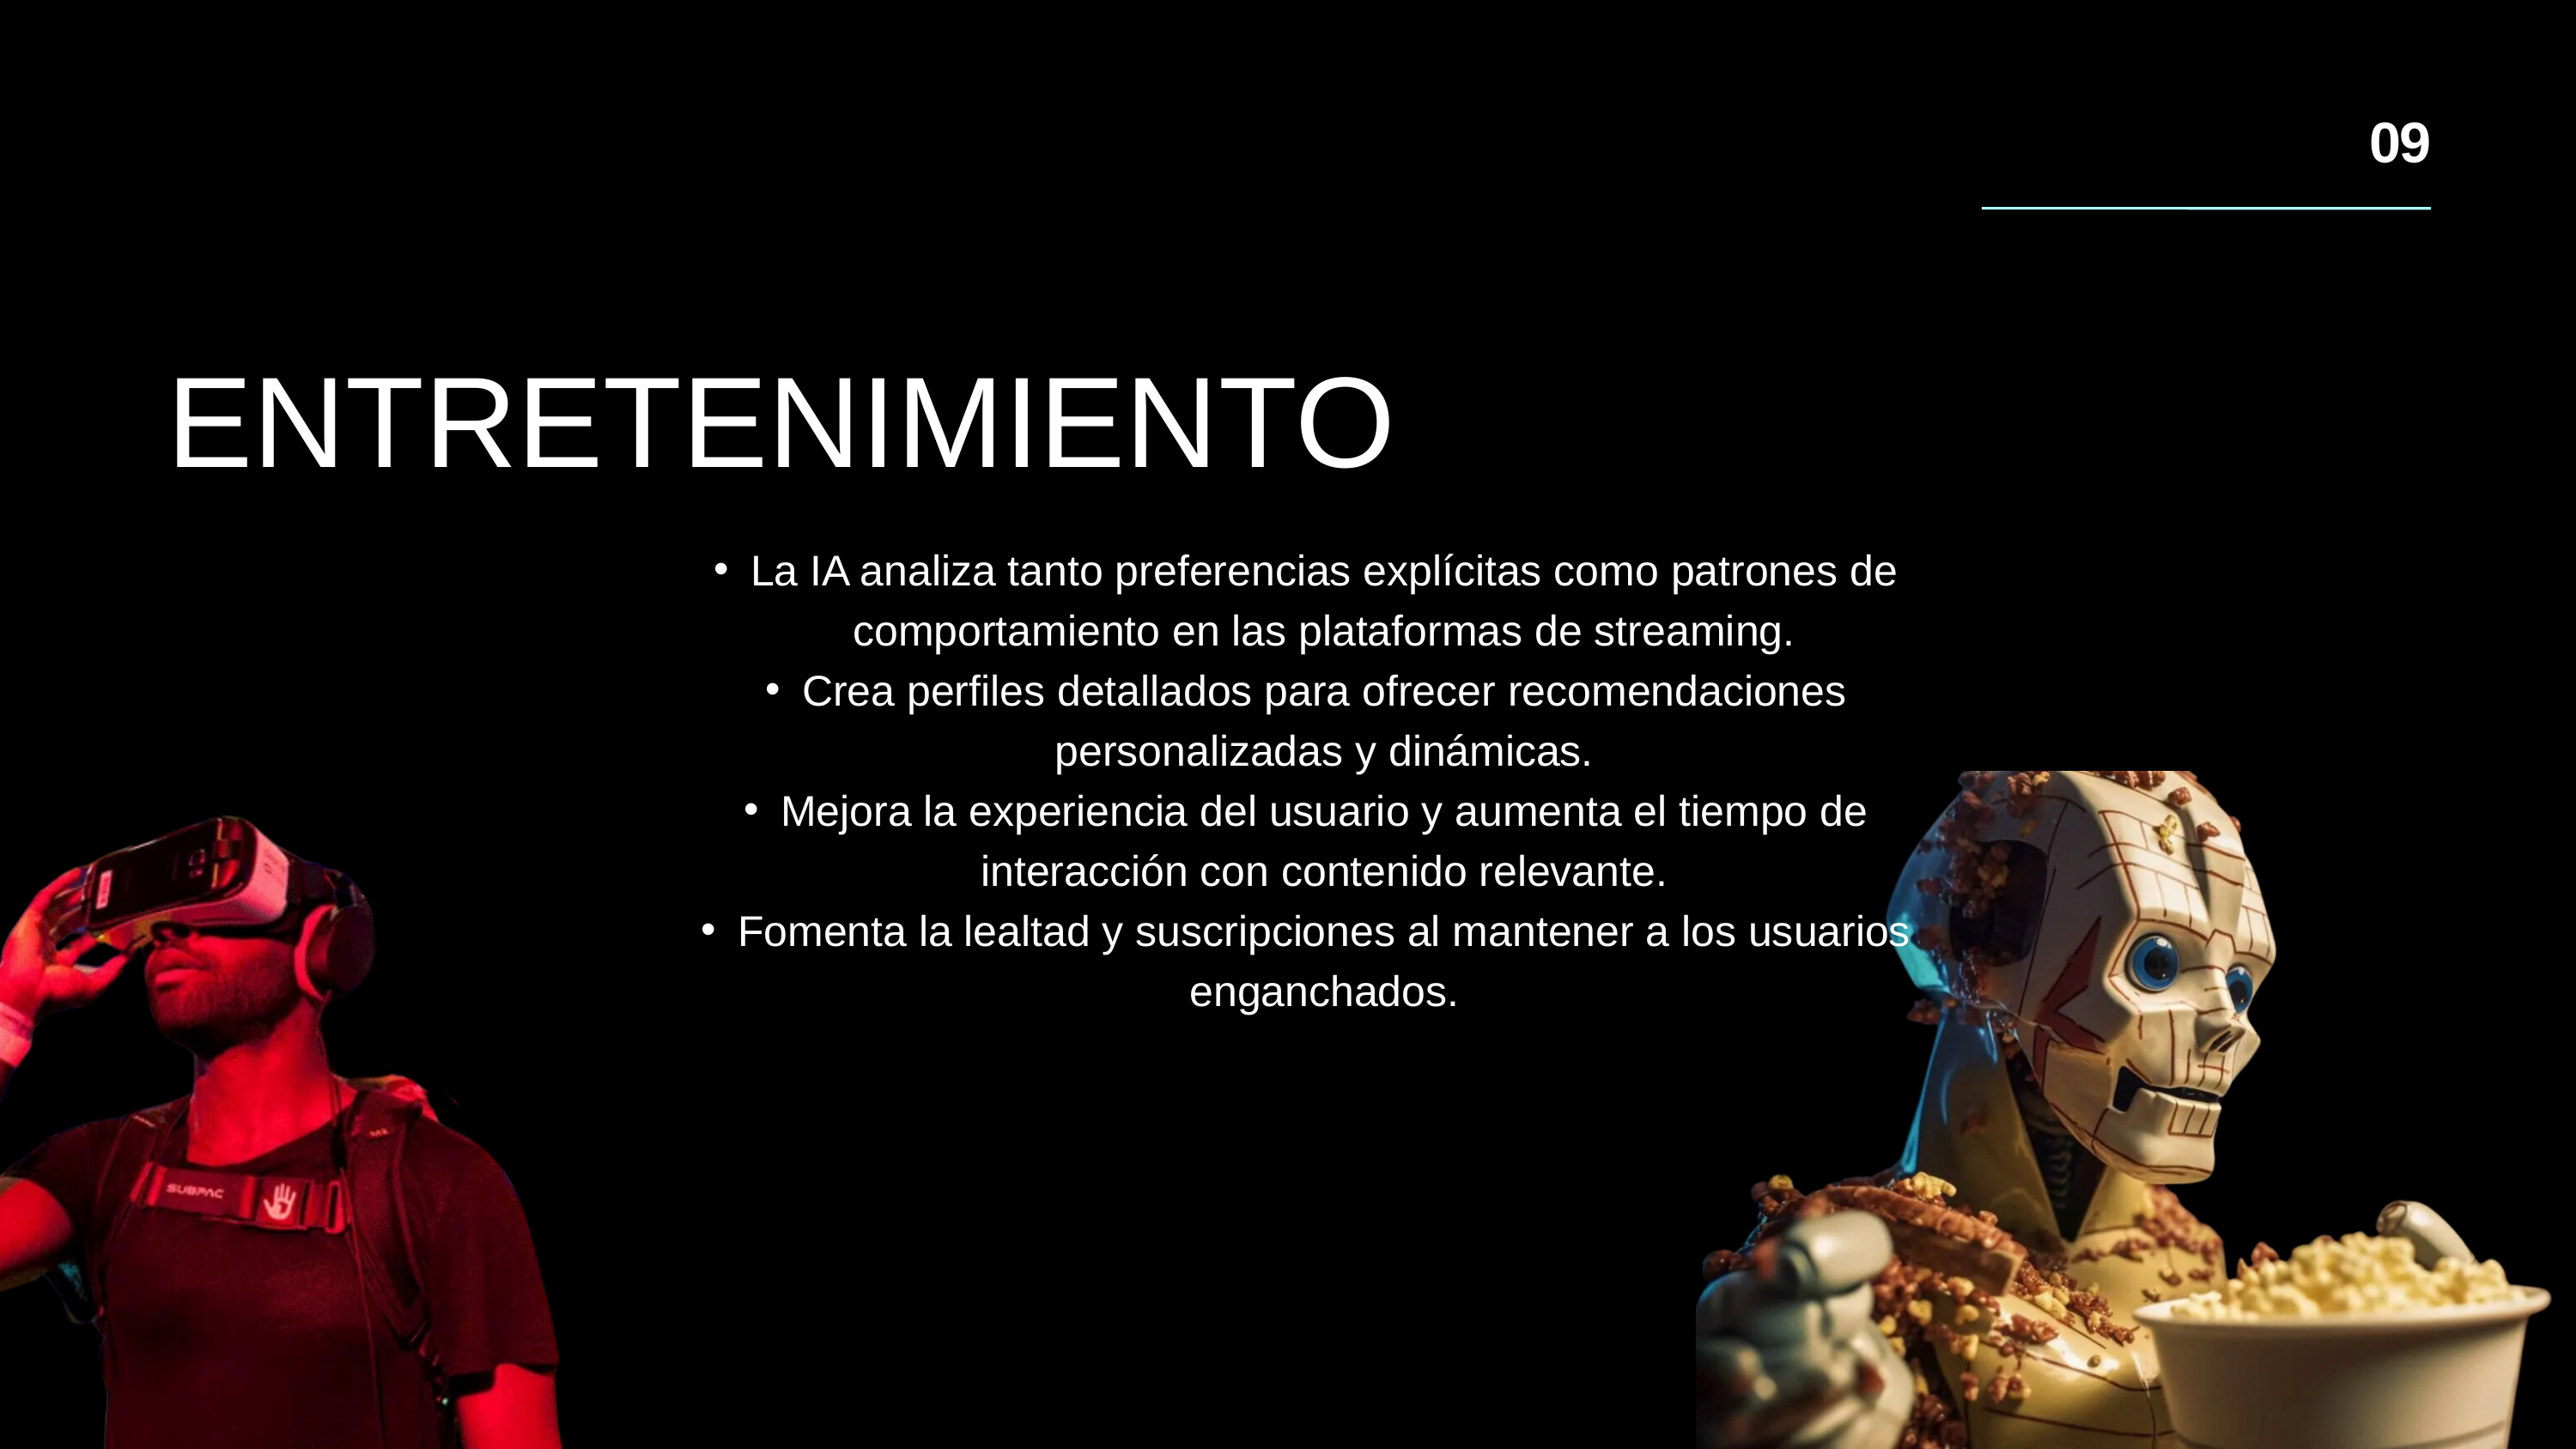

09

ENTRETENIMIENTO
La IA analiza tanto preferencias explícitas como patrones de comportamiento en las plataformas de streaming.
Crea perfiles detallados para ofrecer recomendaciones personalizadas y dinámicas.
Mejora la experiencia del usuario y aumenta el tiempo de interacción con contenido relevante.
Fomenta la lealtad y suscripciones al mantener a los usuarios enganchados.